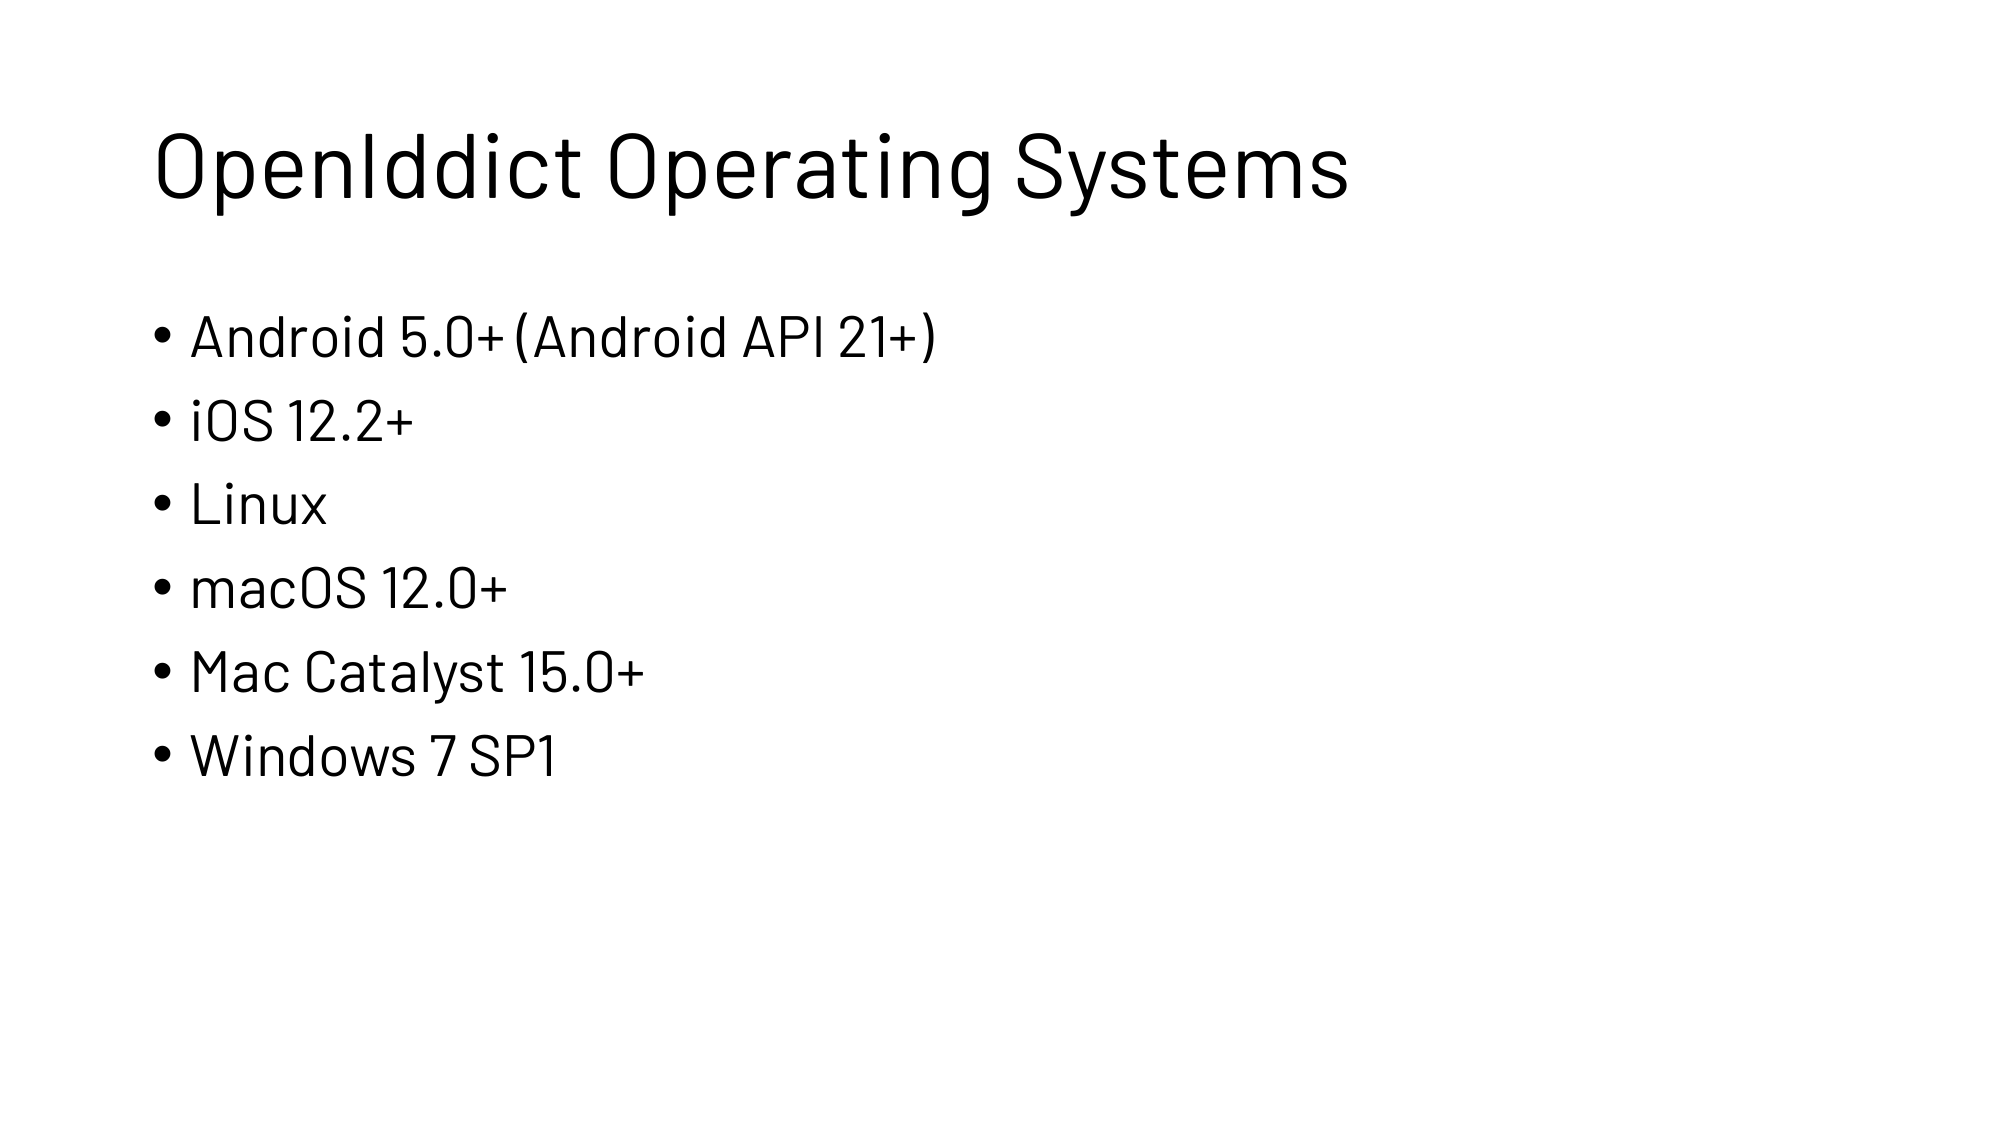

# OpenIddict Operating Systems
Android 5.0+ (Android API 21+)
iOS 12.2+
Linux
macOS 12.0+
Mac Catalyst 15.0+
Windows 7 SP1